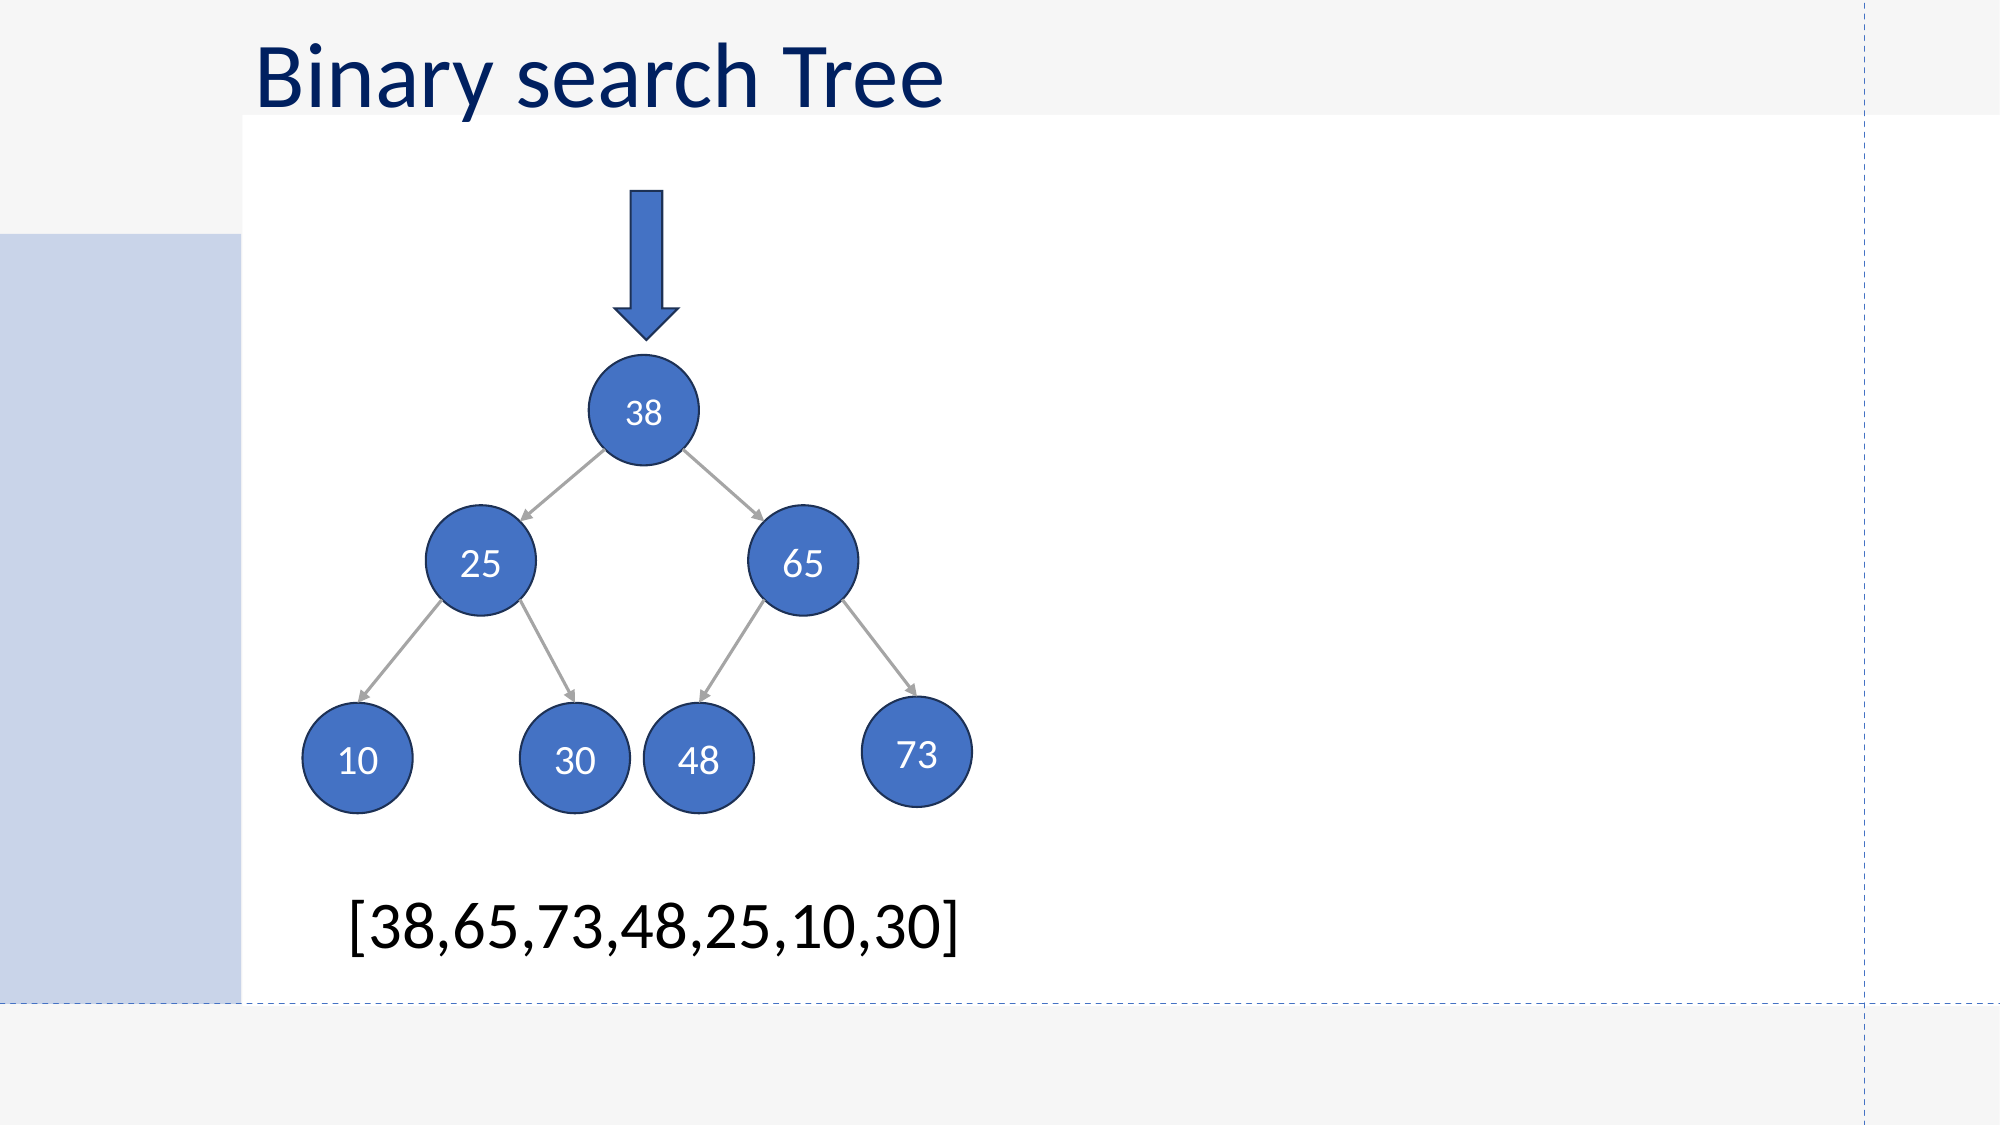

# Binary search Tree

38
25
65
73
10
30
48
[38,65,73,48,25,10,30]